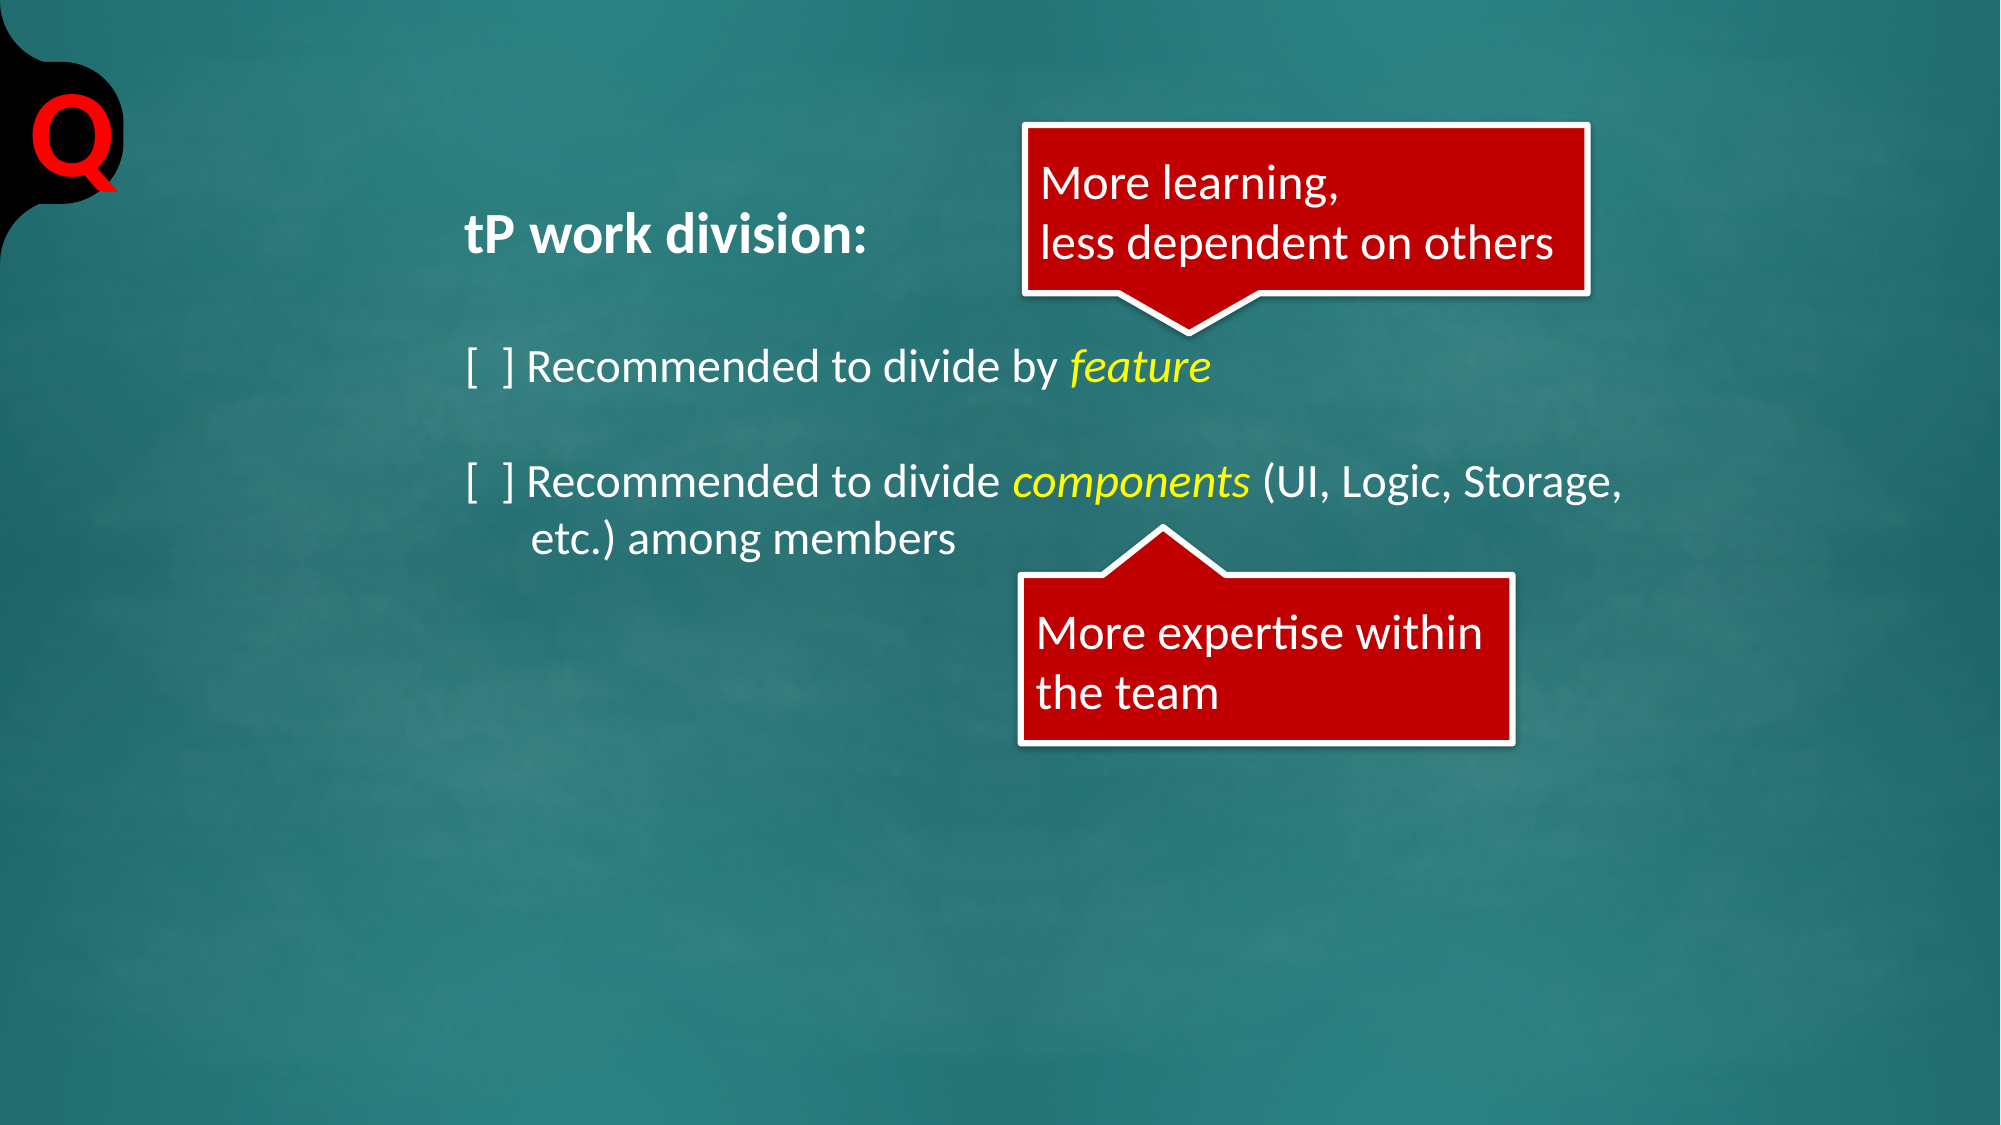

More learning,
less dependent on others
tP work division:
[  ] Recommended to divide by feature
[  ] Recommended to divide components (UI, Logic, Storage, etc.) among members

More expertise within the team